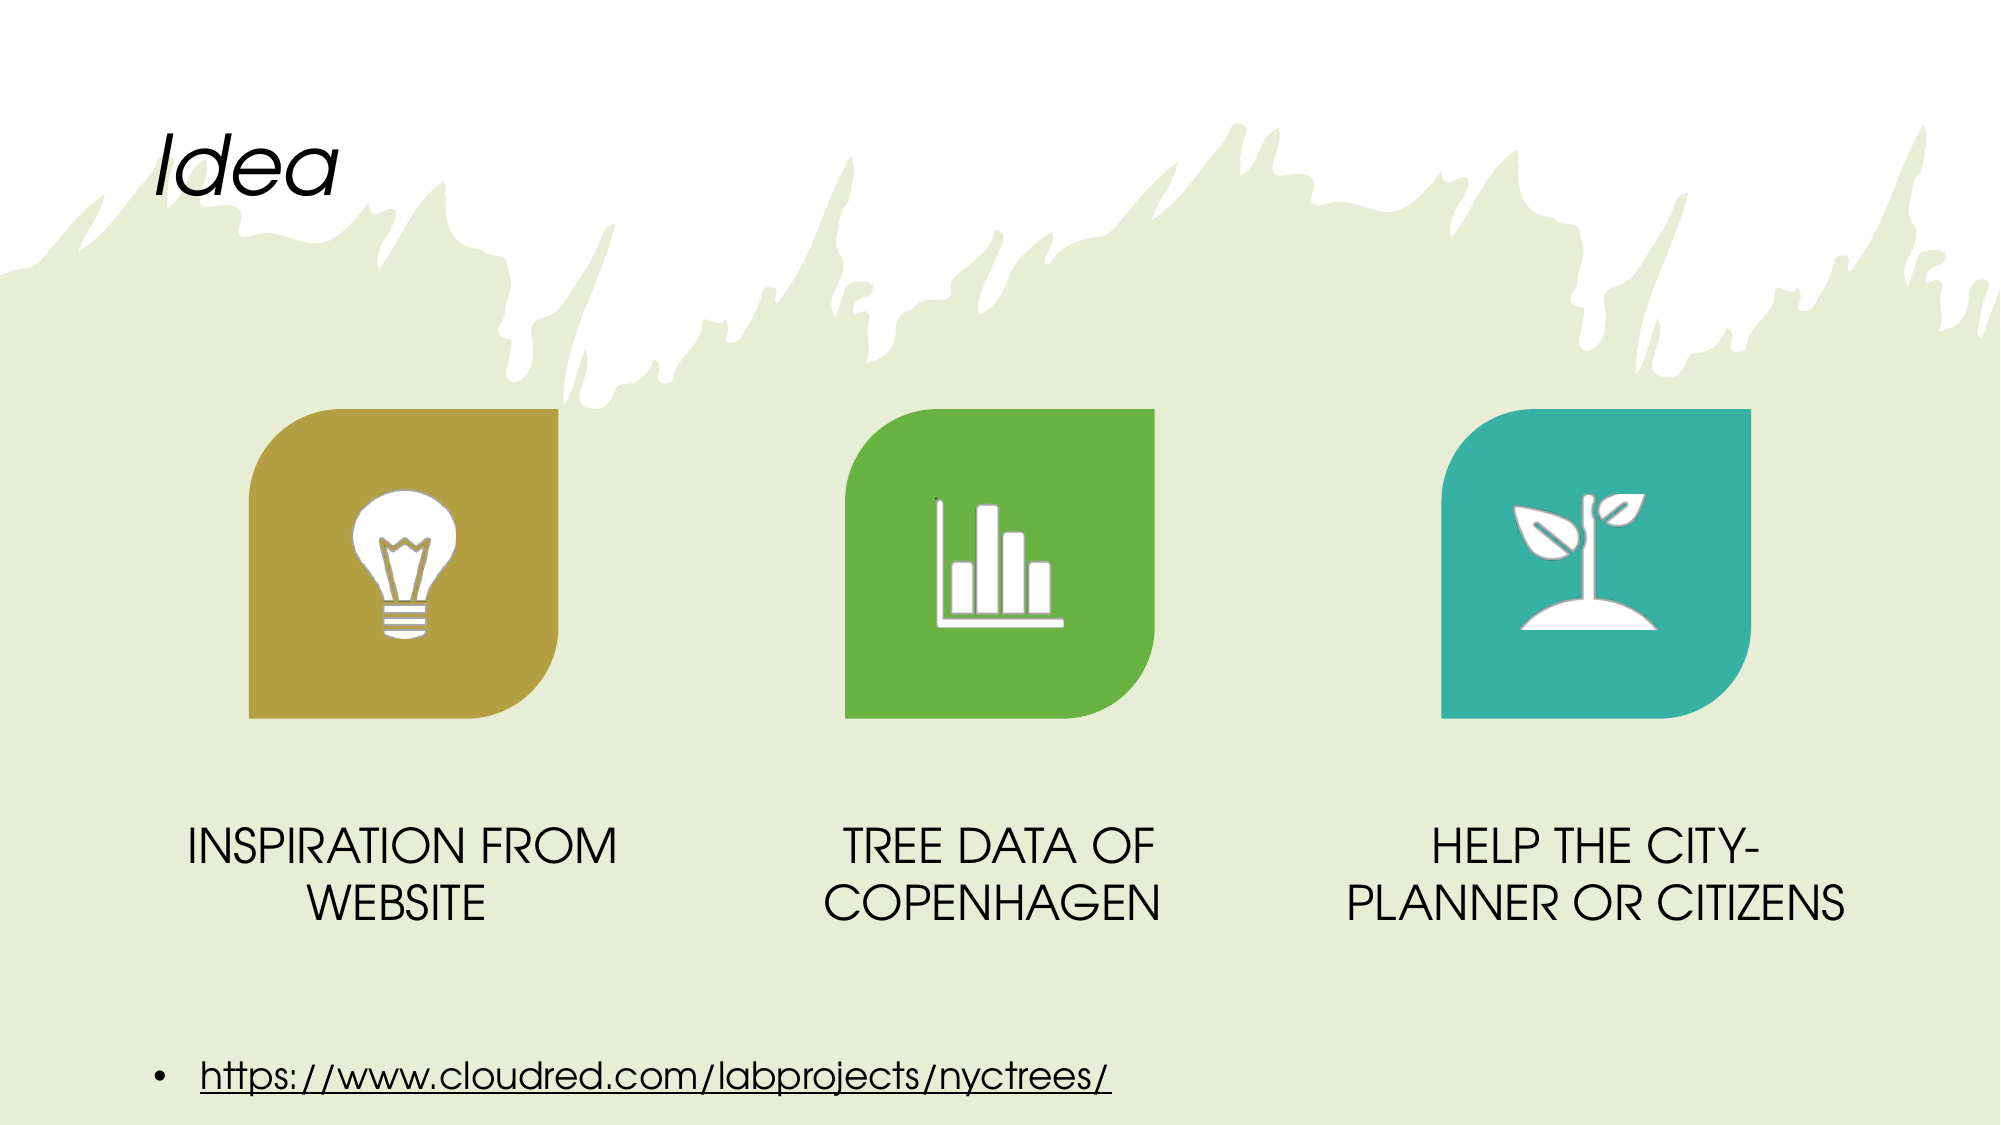

# Idea

Inspiration from website
Tree data of Copenhagen
Help the city-planner or citizens
https://www.cloudred.com/labprojects/nyctrees/